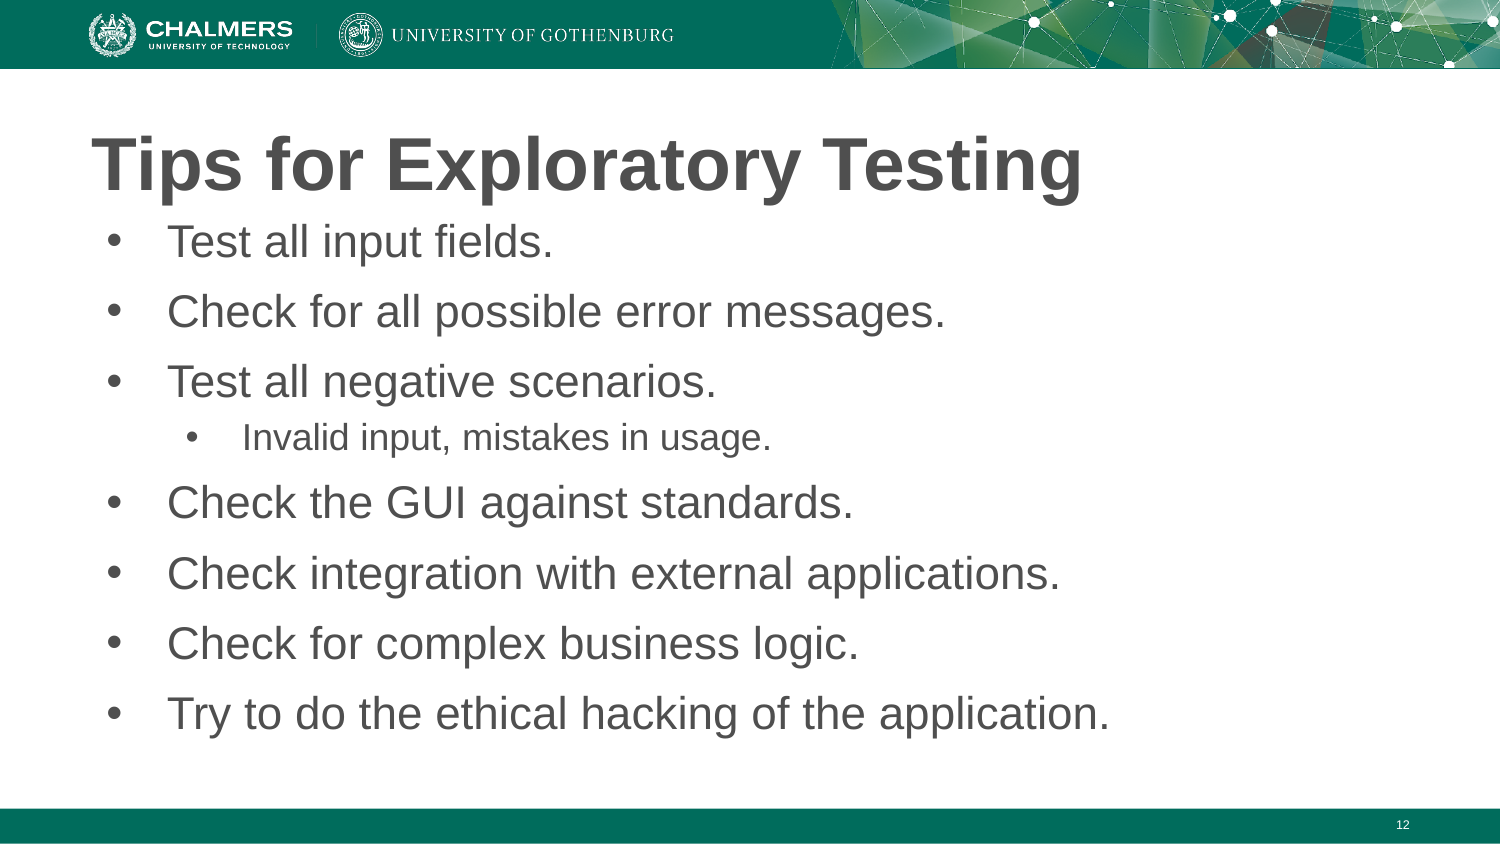

# Tips for Exploratory Testing
Test all input fields.
Check for all possible error messages.
Test all negative scenarios.
Invalid input, mistakes in usage.
Check the GUI against standards.
Check integration with external applications.
Check for complex business logic.
Try to do the ethical hacking of the application.
12